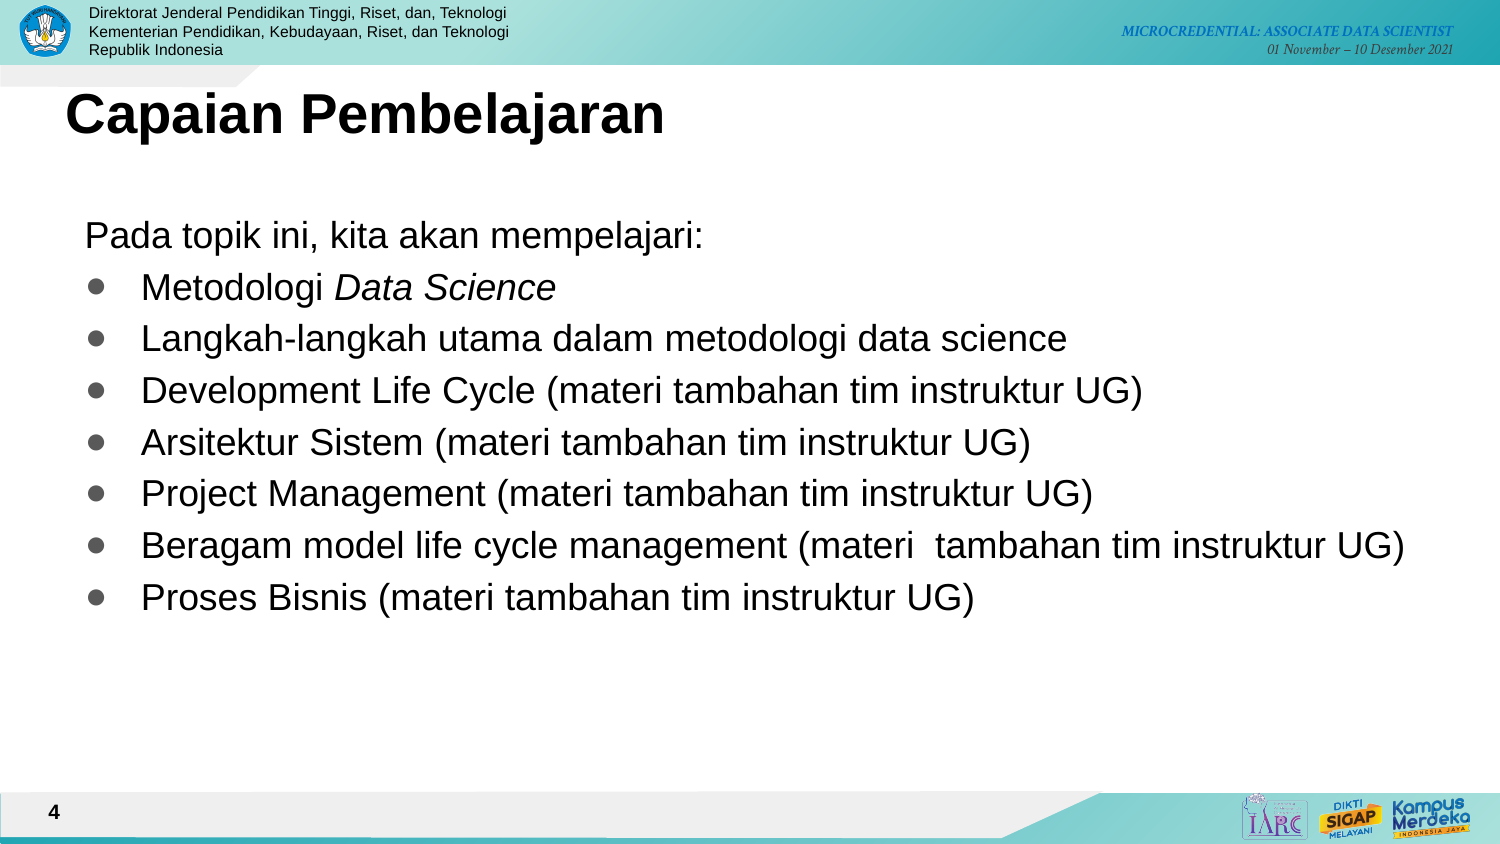

Capaian Pembelajaran
Pada topik ini, kita akan mempelajari:
Metodologi Data Science
Langkah-langkah utama dalam metodologi data science
Development Life Cycle (materi tambahan tim instruktur UG)
Arsitektur Sistem (materi tambahan tim instruktur UG)
Project Management (materi tambahan tim instruktur UG)
Beragam model life cycle management (materi  tambahan tim instruktur UG)
Proses Bisnis (materi tambahan tim instruktur UG)

4